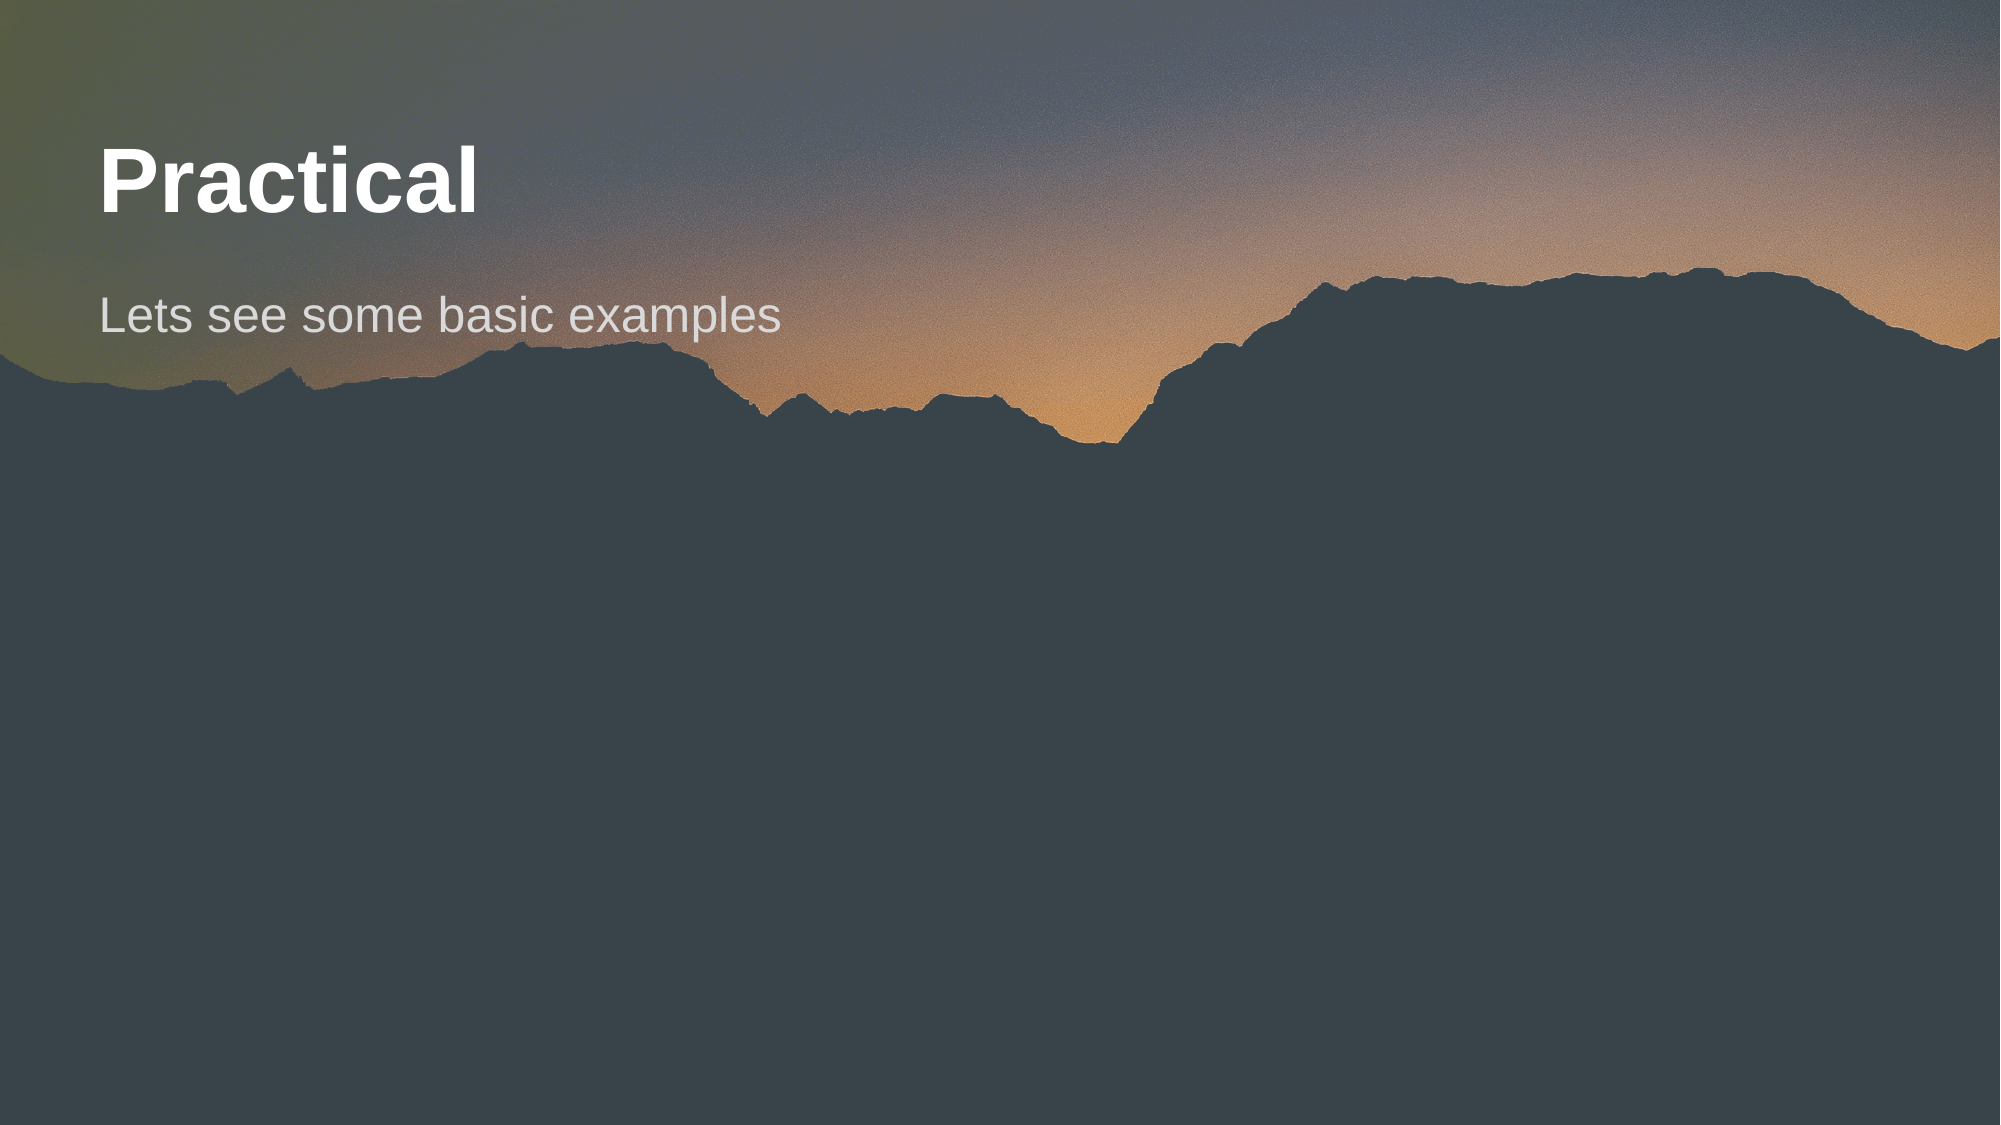

# Practical
Lets see some basic examples